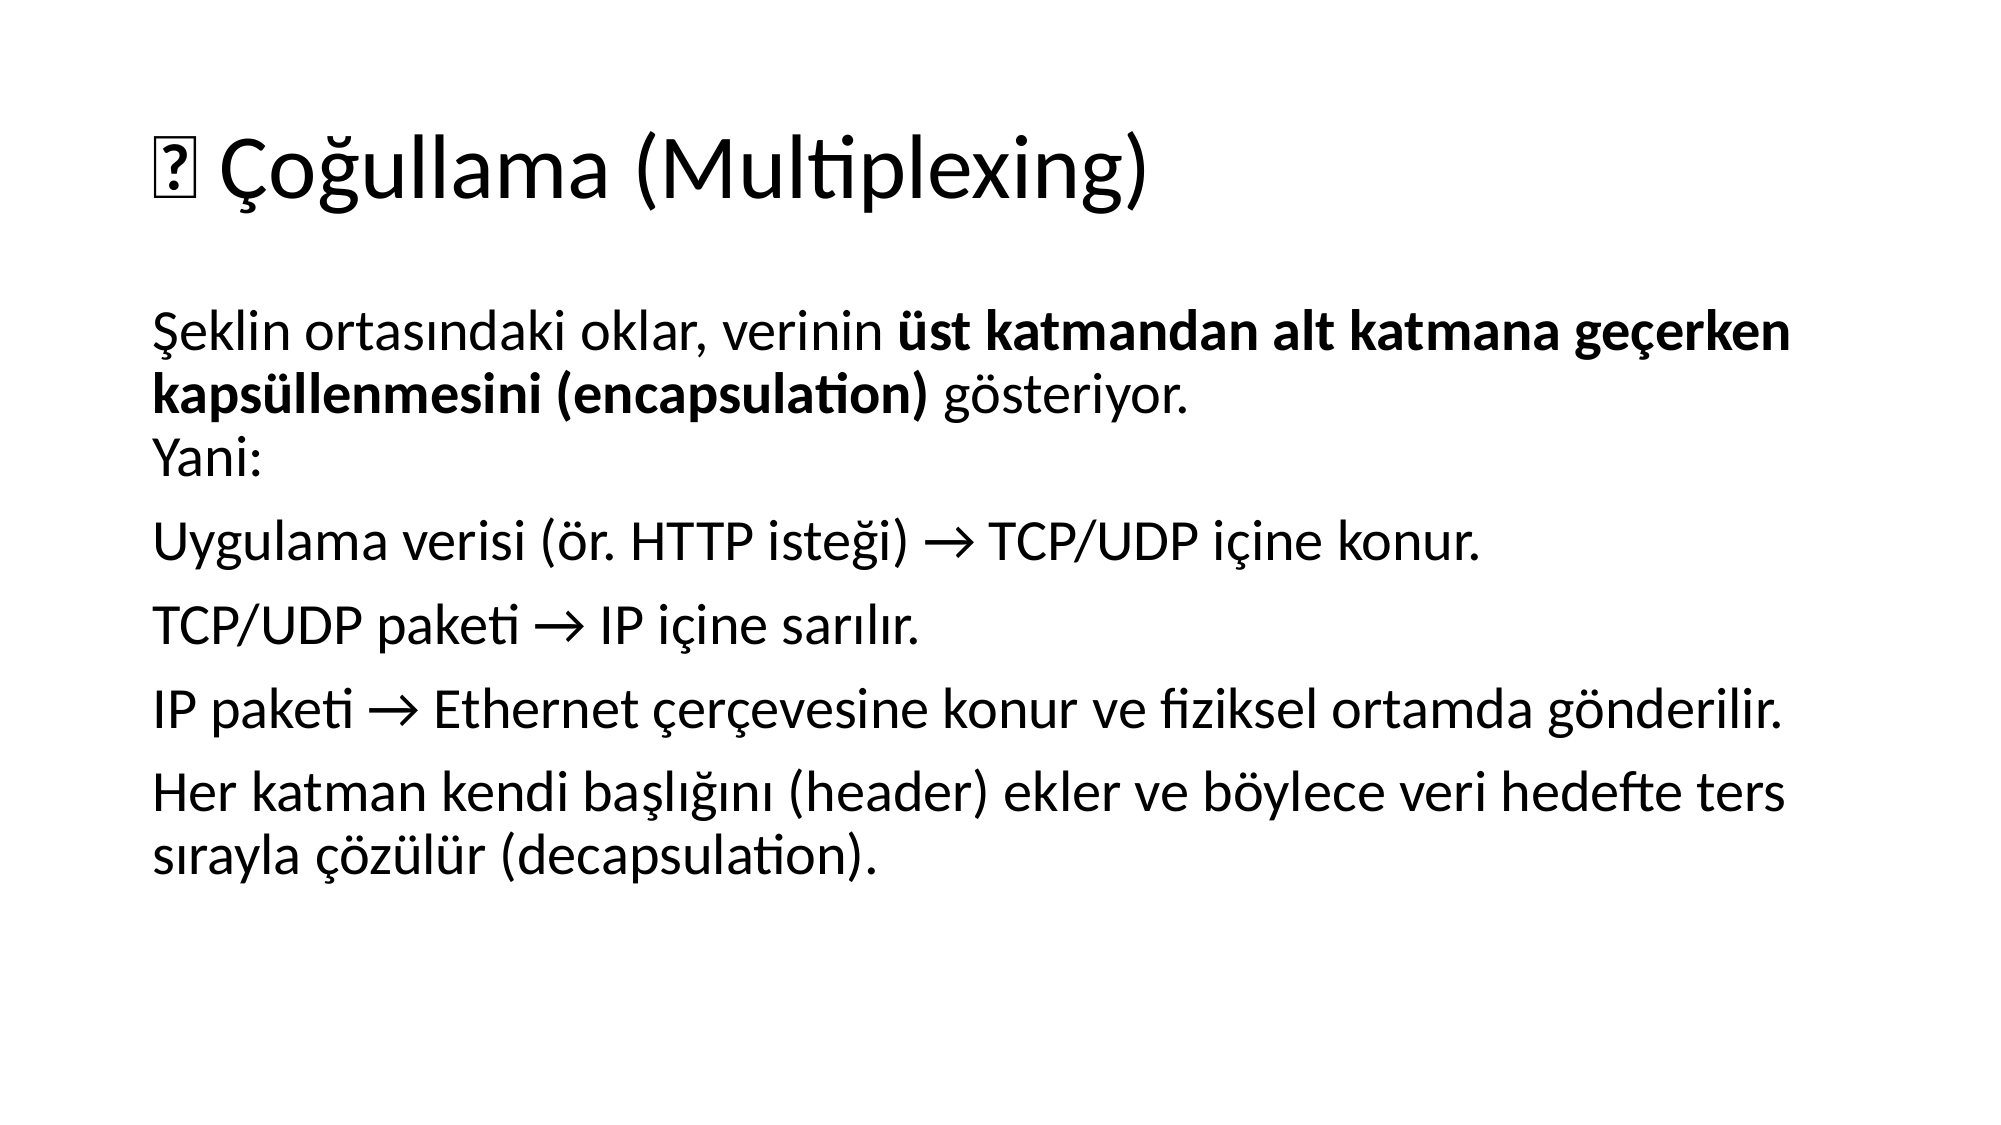

# 🧭 Çoğullama (Multiplexing)
Şeklin ortasındaki oklar, verinin üst katmandan alt katmana geçerken kapsüllenmesini (encapsulation) gösteriyor.
Yani:
Uygulama verisi (ör. HTTP isteği) → TCP/UDP içine konur.
TCP/UDP paketi → IP içine sarılır.
IP paketi → Ethernet çerçevesine konur ve fiziksel ortamda gönderilir.
Her katman kendi başlığını (header) ekler ve böylece veri hedefte ters sırayla çözülür (decapsulation).